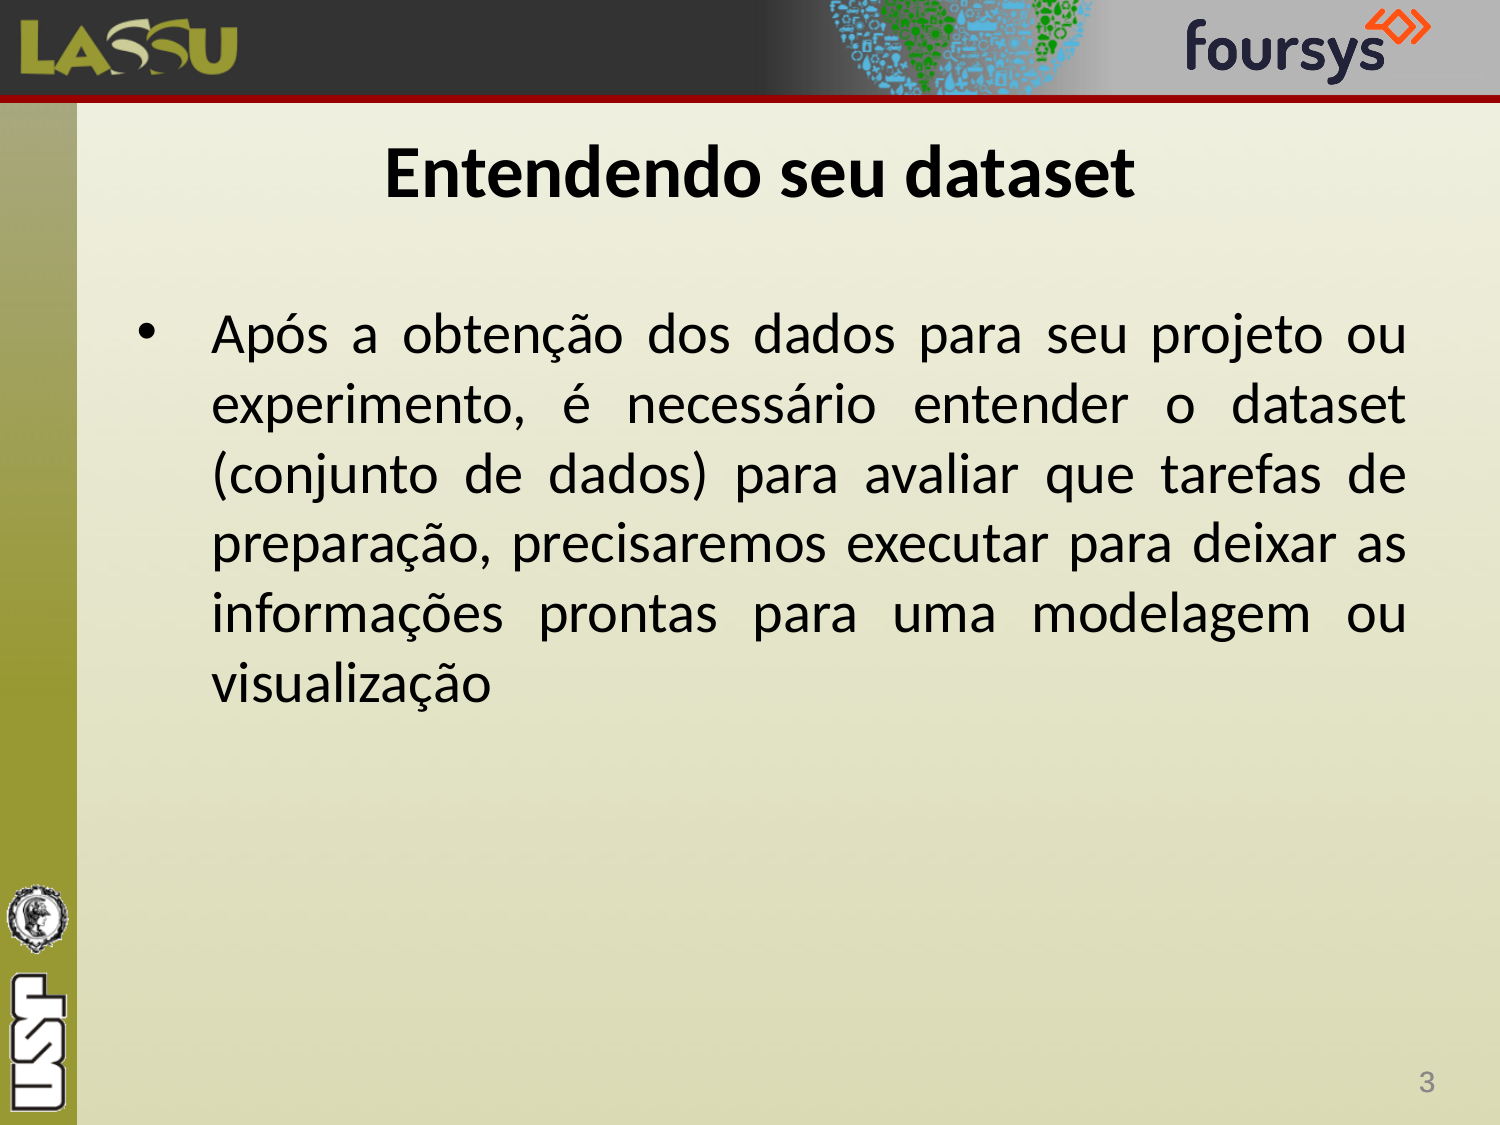

# Entendendo seu dataset
Após a obtenção dos dados para seu projeto ou experimento, é necessário entender o dataset (conjunto de dados) para avaliar que tarefas de preparação, precisaremos executar para deixar as informações prontas para uma modelagem ou visualização

3
3